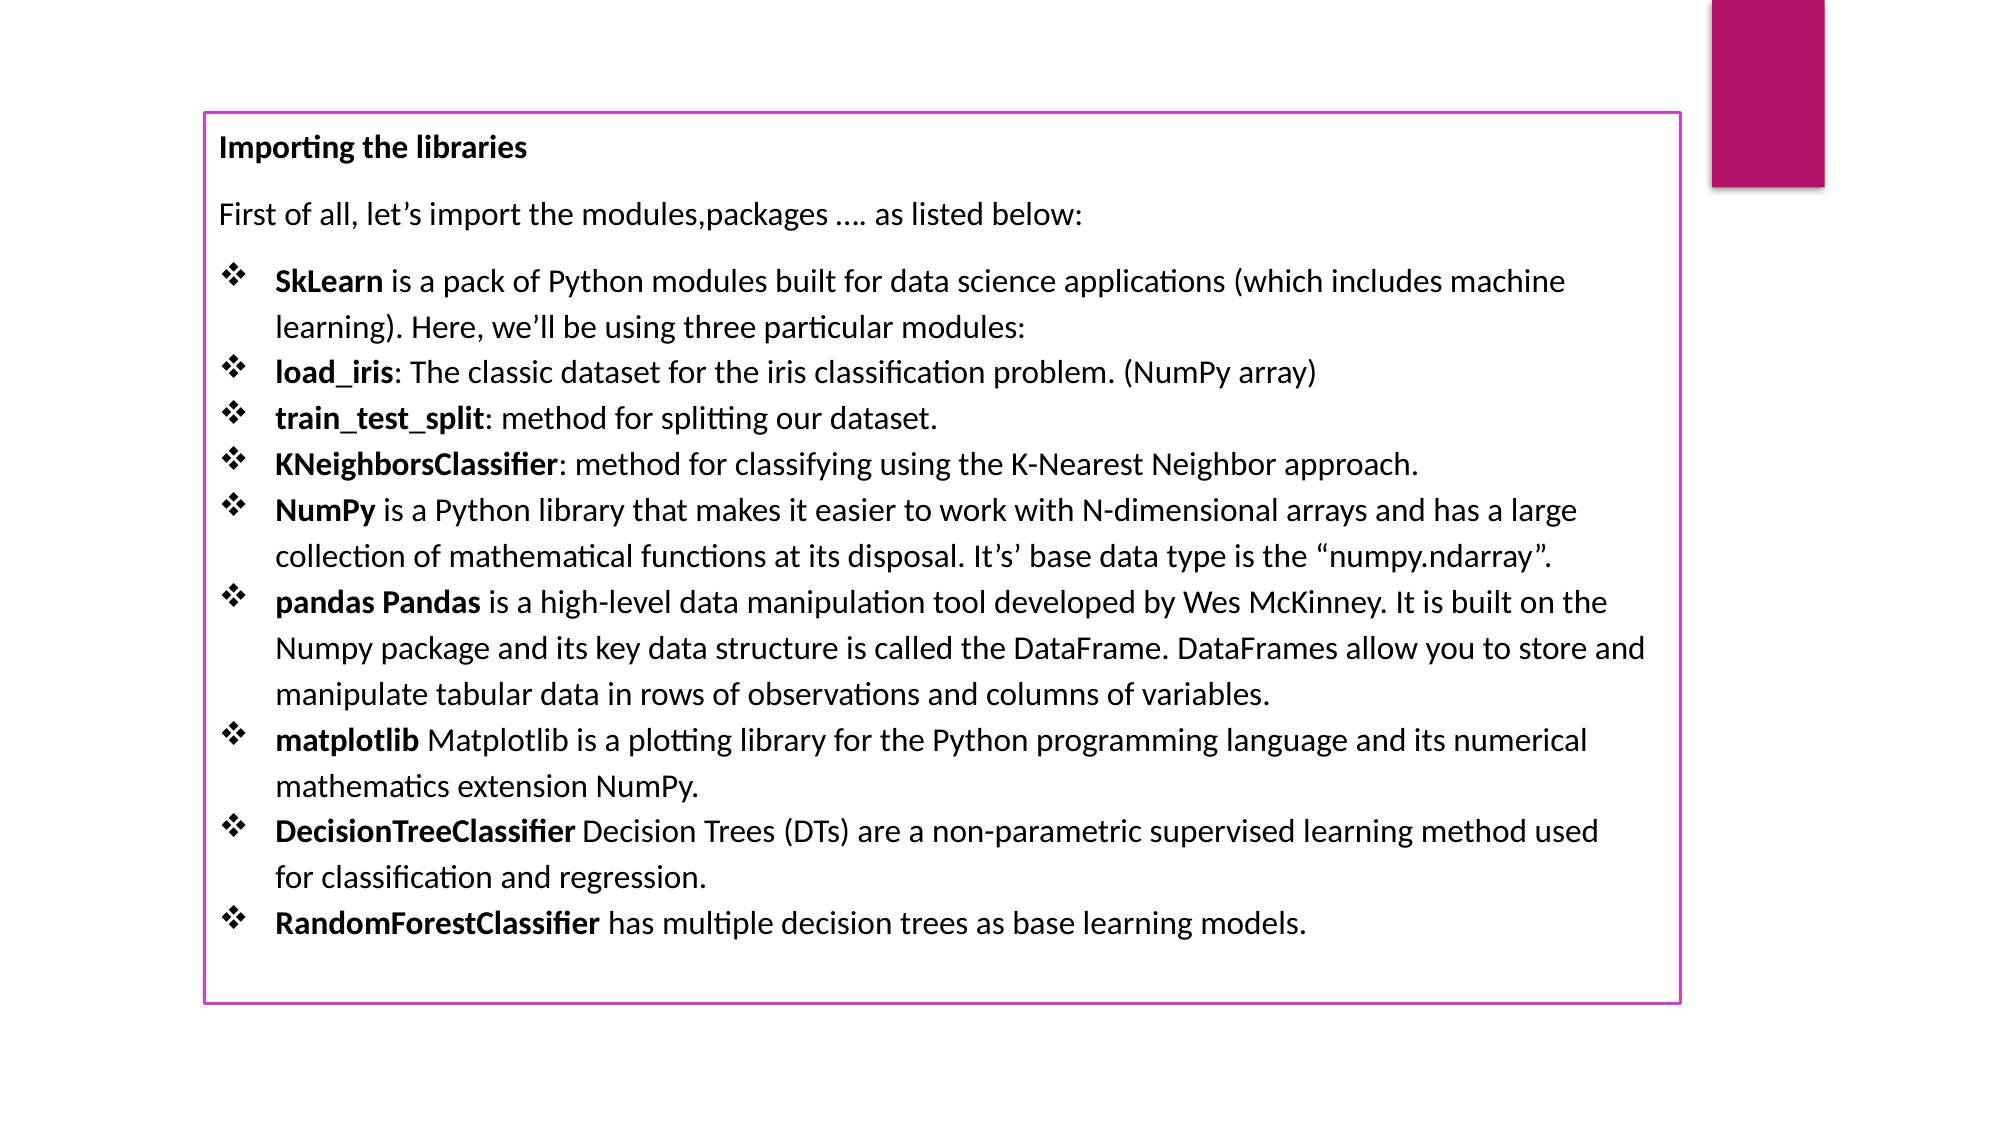

Importing the libraries
First of all, let’s import the modules,packages …. as listed below:
SkLearn is a pack of Python modules built for data science applications (which includes machine learning). Here, we’ll be using three particular modules:
load_iris: The classic dataset for the iris classification problem. (NumPy array)
train_test_split: method for splitting our dataset.
KNeighborsClassifier: method for classifying using the K-Nearest Neighbor approach.
NumPy is a Python library that makes it easier to work with N-dimensional arrays and has a large collection of mathematical functions at its disposal. It’s’ base data type is the “numpy.ndarray”.
pandas Pandas is a high-level data manipulation tool developed by Wes McKinney. It is built on the Numpy package and its key data structure is called the DataFrame. DataFrames allow you to store and manipulate tabular data in rows of observations and columns of variables.
matplotlib Matplotlib is a plotting library for the Python programming language and its numerical mathematics extension NumPy.
DecisionTreeClassifier Decision Trees (DTs) are a non-parametric supervised learning method used for classification and regression.
RandomForestClassifier has multiple decision trees as base learning models.